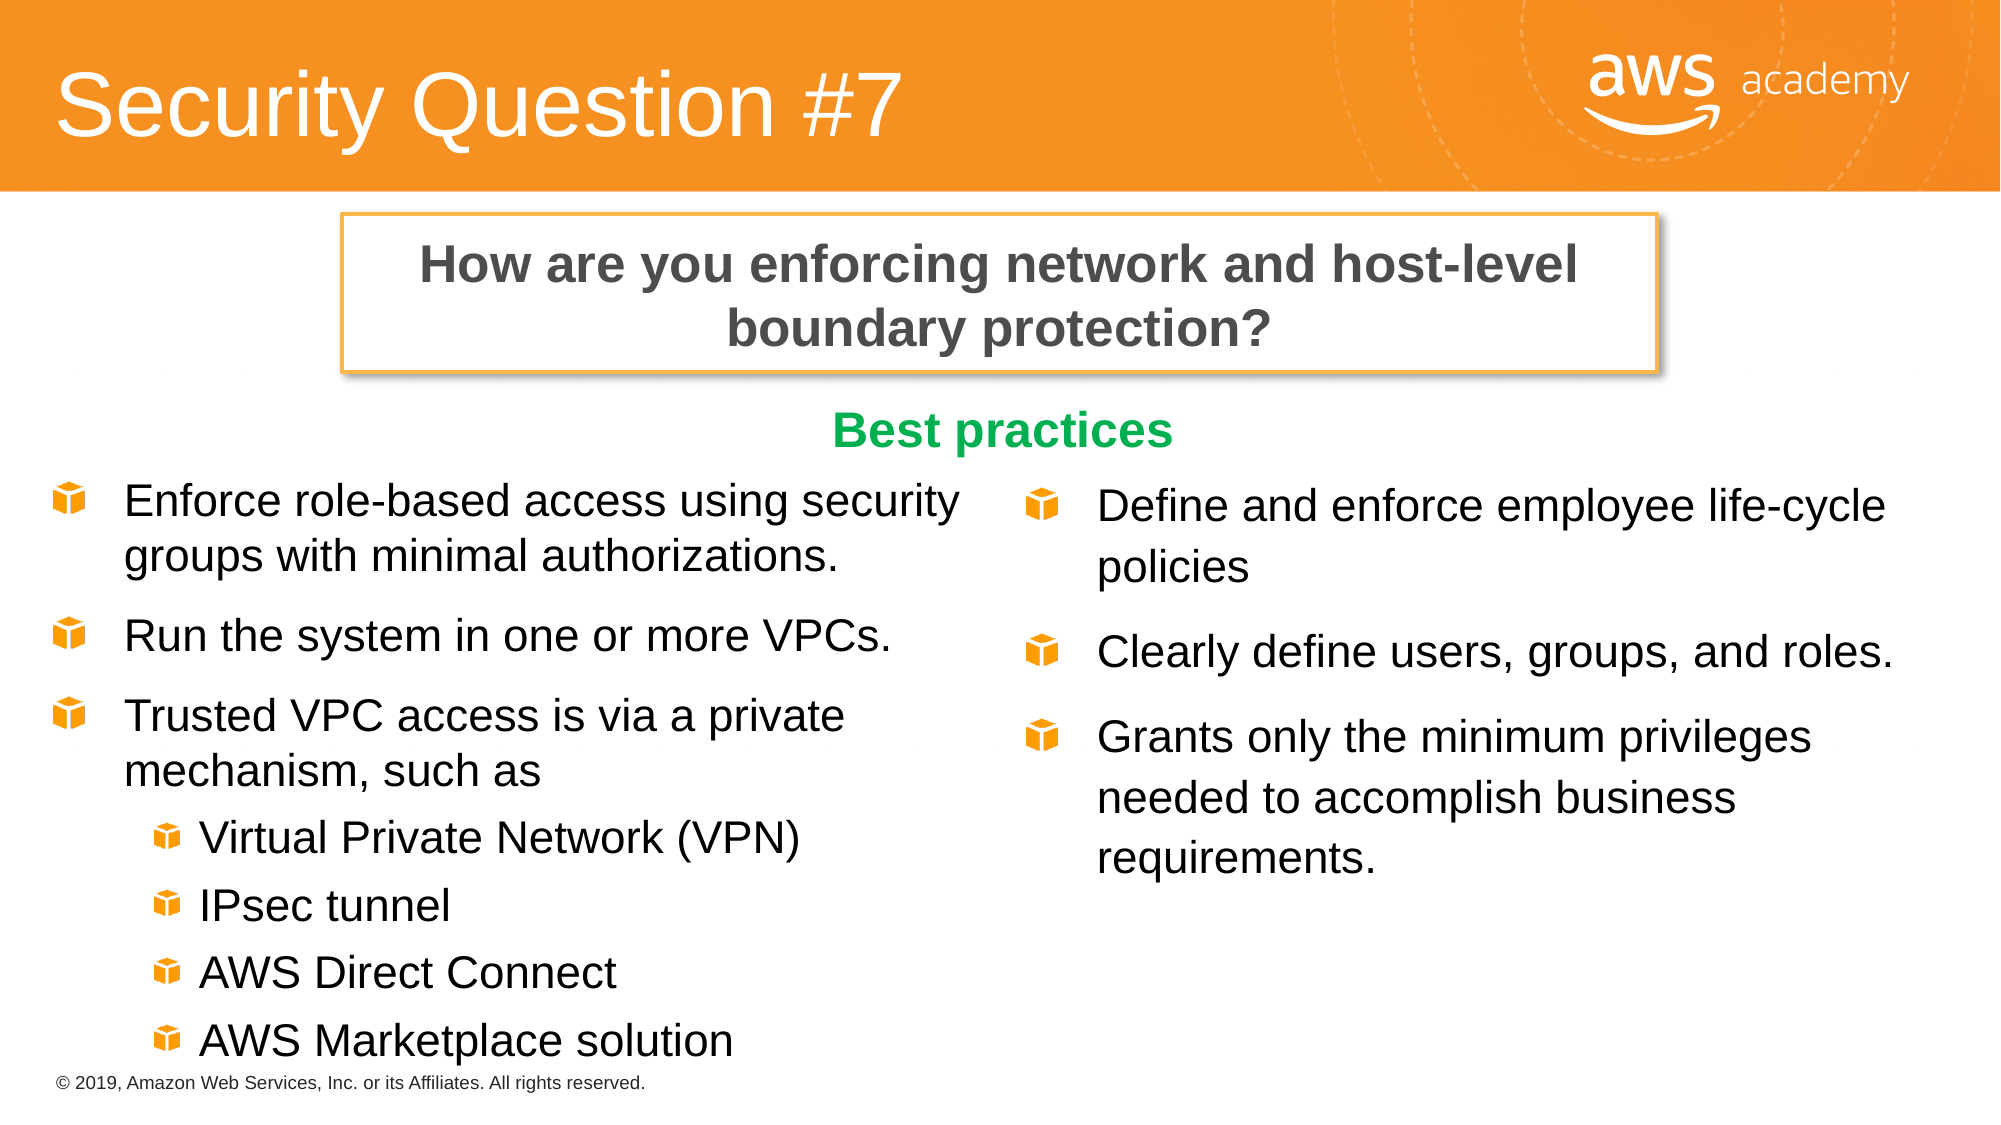

# Security Question #7
How are you enforcing network and host-level boundary protection?
Best practices
Define and enforce employee life-cycle policies
Clearly define users, groups, and roles.
Grants only the minimum privileges needed to accomplish business requirements.

Enforce role-based access using security groups with minimal authorizations.
Run the system in one or more VPCs.
Trusted VPC access is via a private mechanism, such as
Virtual Private Network (VPN)
IPsec tunnel
AWS Direct Connect
AWS Marketplace solution